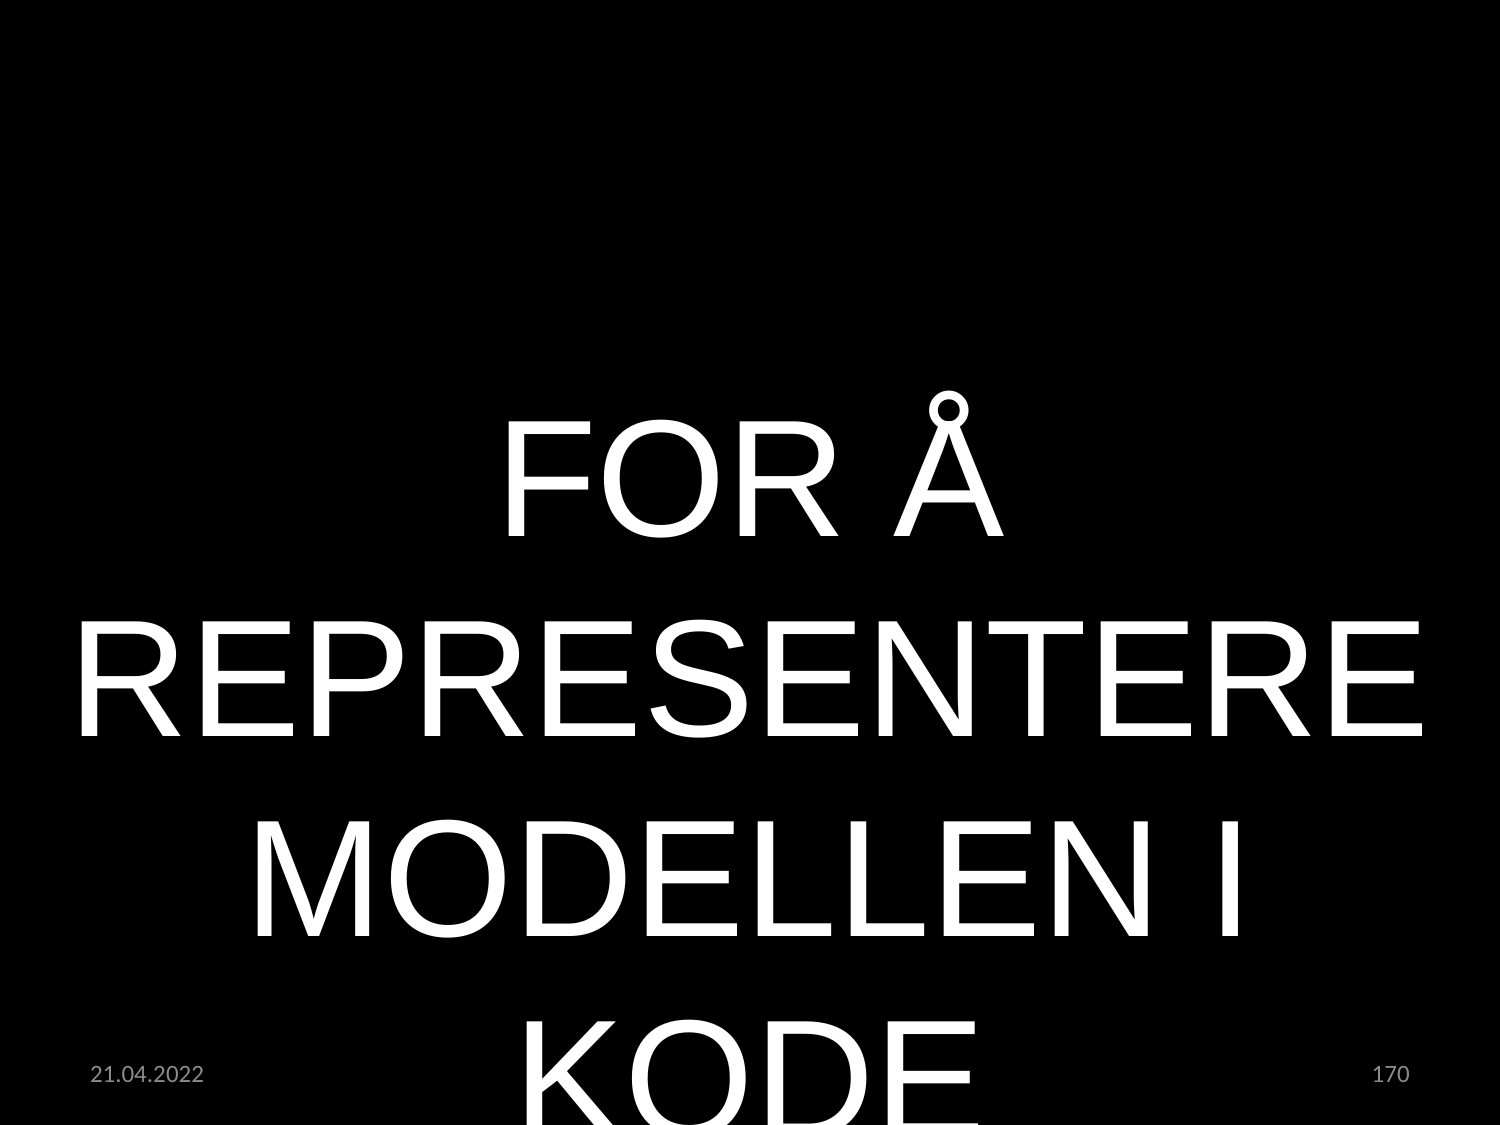

FOR Å REPRESENTERE MODELLEN I KODE
21.04.2022
170